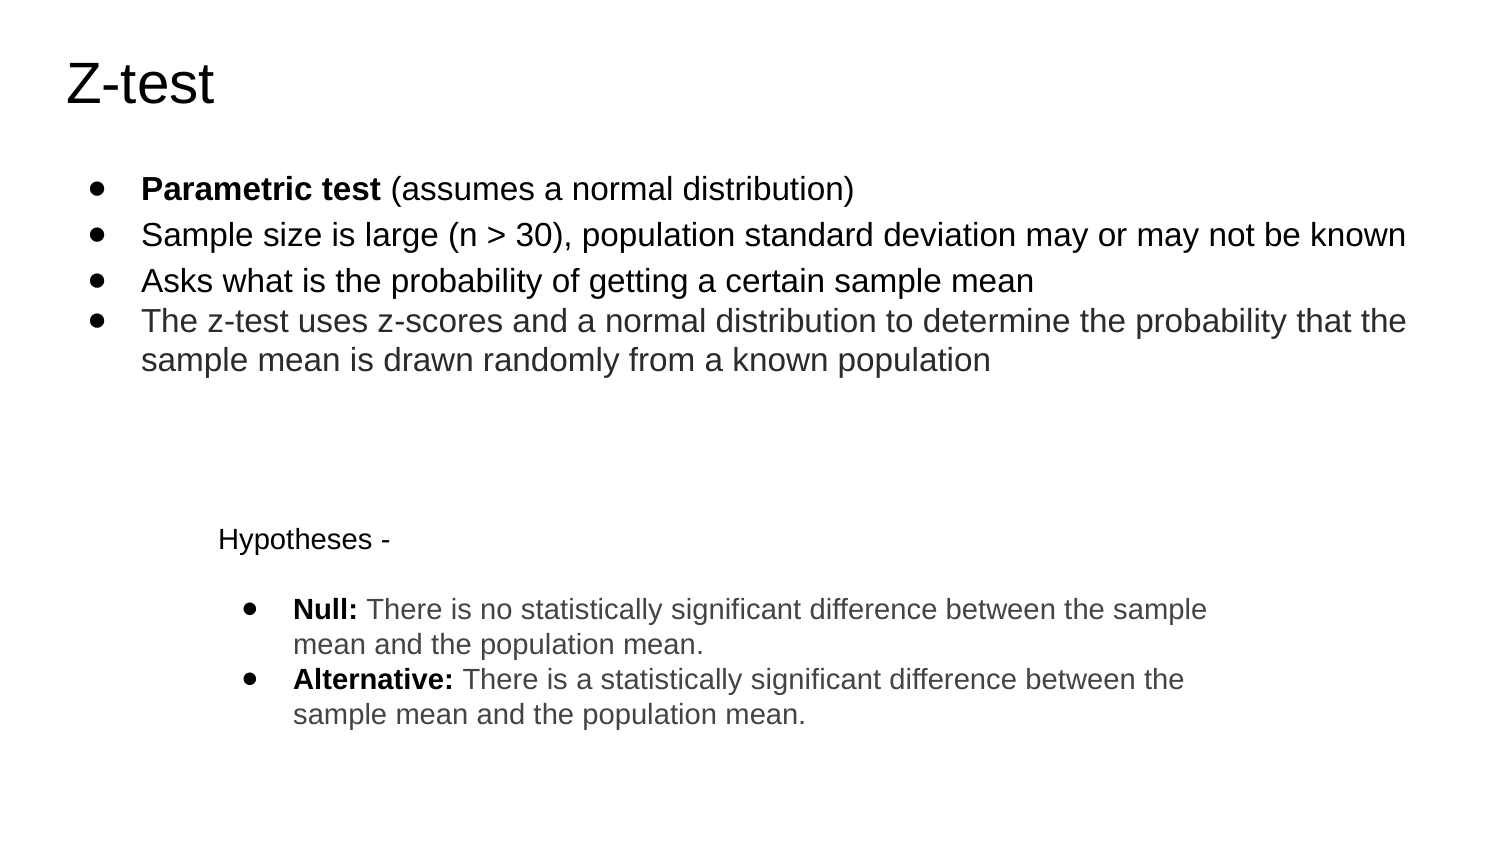

# Z-test
Parametric test (assumes a normal distribution)
Sample size is large (n > 30), population standard deviation may or may not be known
Asks what is the probability of getting a certain sample mean
The z-test uses z-scores and a normal distribution to determine the probability that the sample mean is drawn randomly from a known population
Hypotheses -

Null: There is no statistically significant difference between the sample mean and the population mean.
Alternative: There is a statistically significant difference between the sample mean and the population mean.